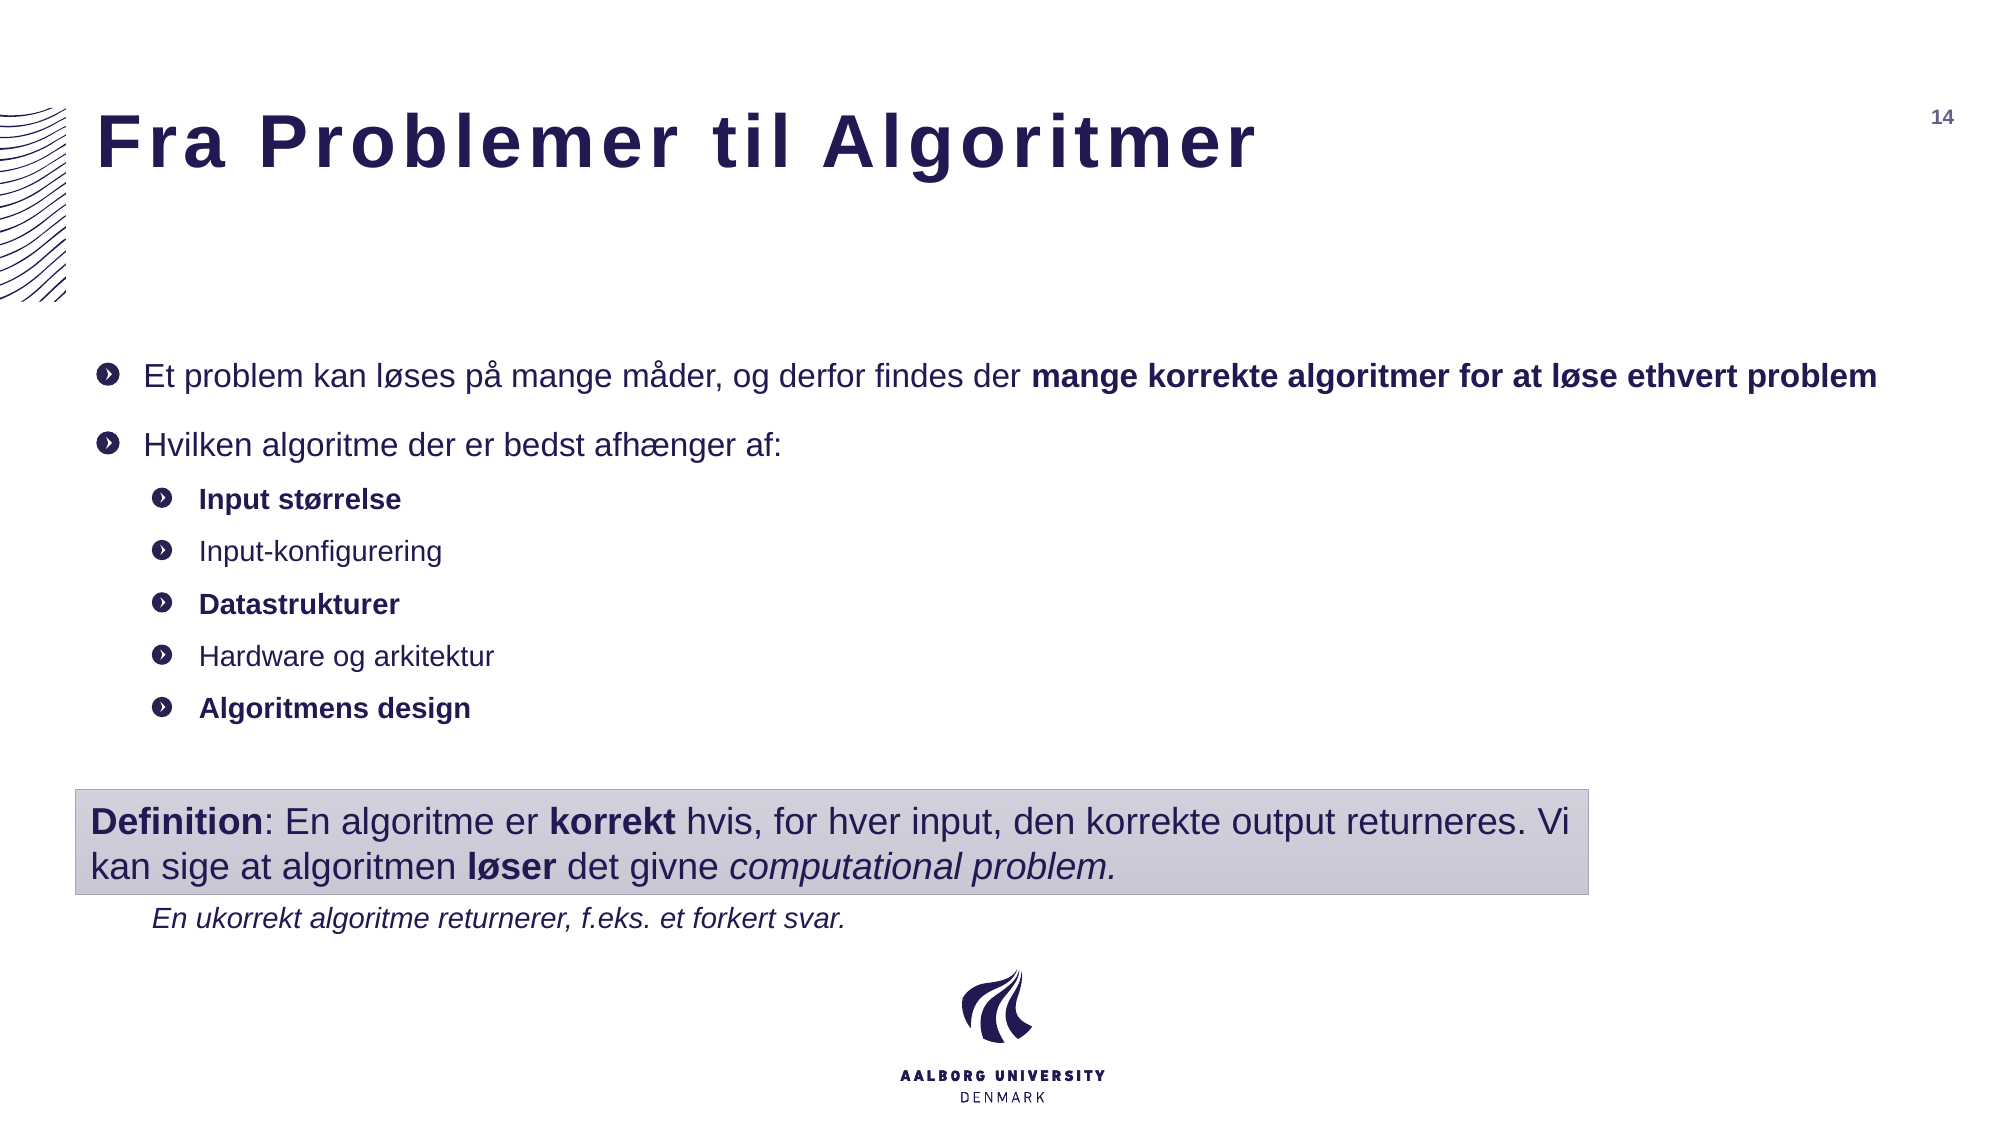

# Fra Problemer til Algoritmer
14
Et problem kan løses på mange måder, og derfor findes der mange korrekte algoritmer for at løse ethvert problem
Hvilken algoritme der er bedst afhænger af:
Input størrelse
Input-konfigurering
Datastrukturer
Hardware og arkitektur
Algoritmens design

En ukorrekt algoritme returnerer, f.eks. et forkert svar.
Definition: En algoritme er korrekt hvis, for hver input, den korrekte output returneres. Vi kan sige at algoritmen løser det givne computational problem.